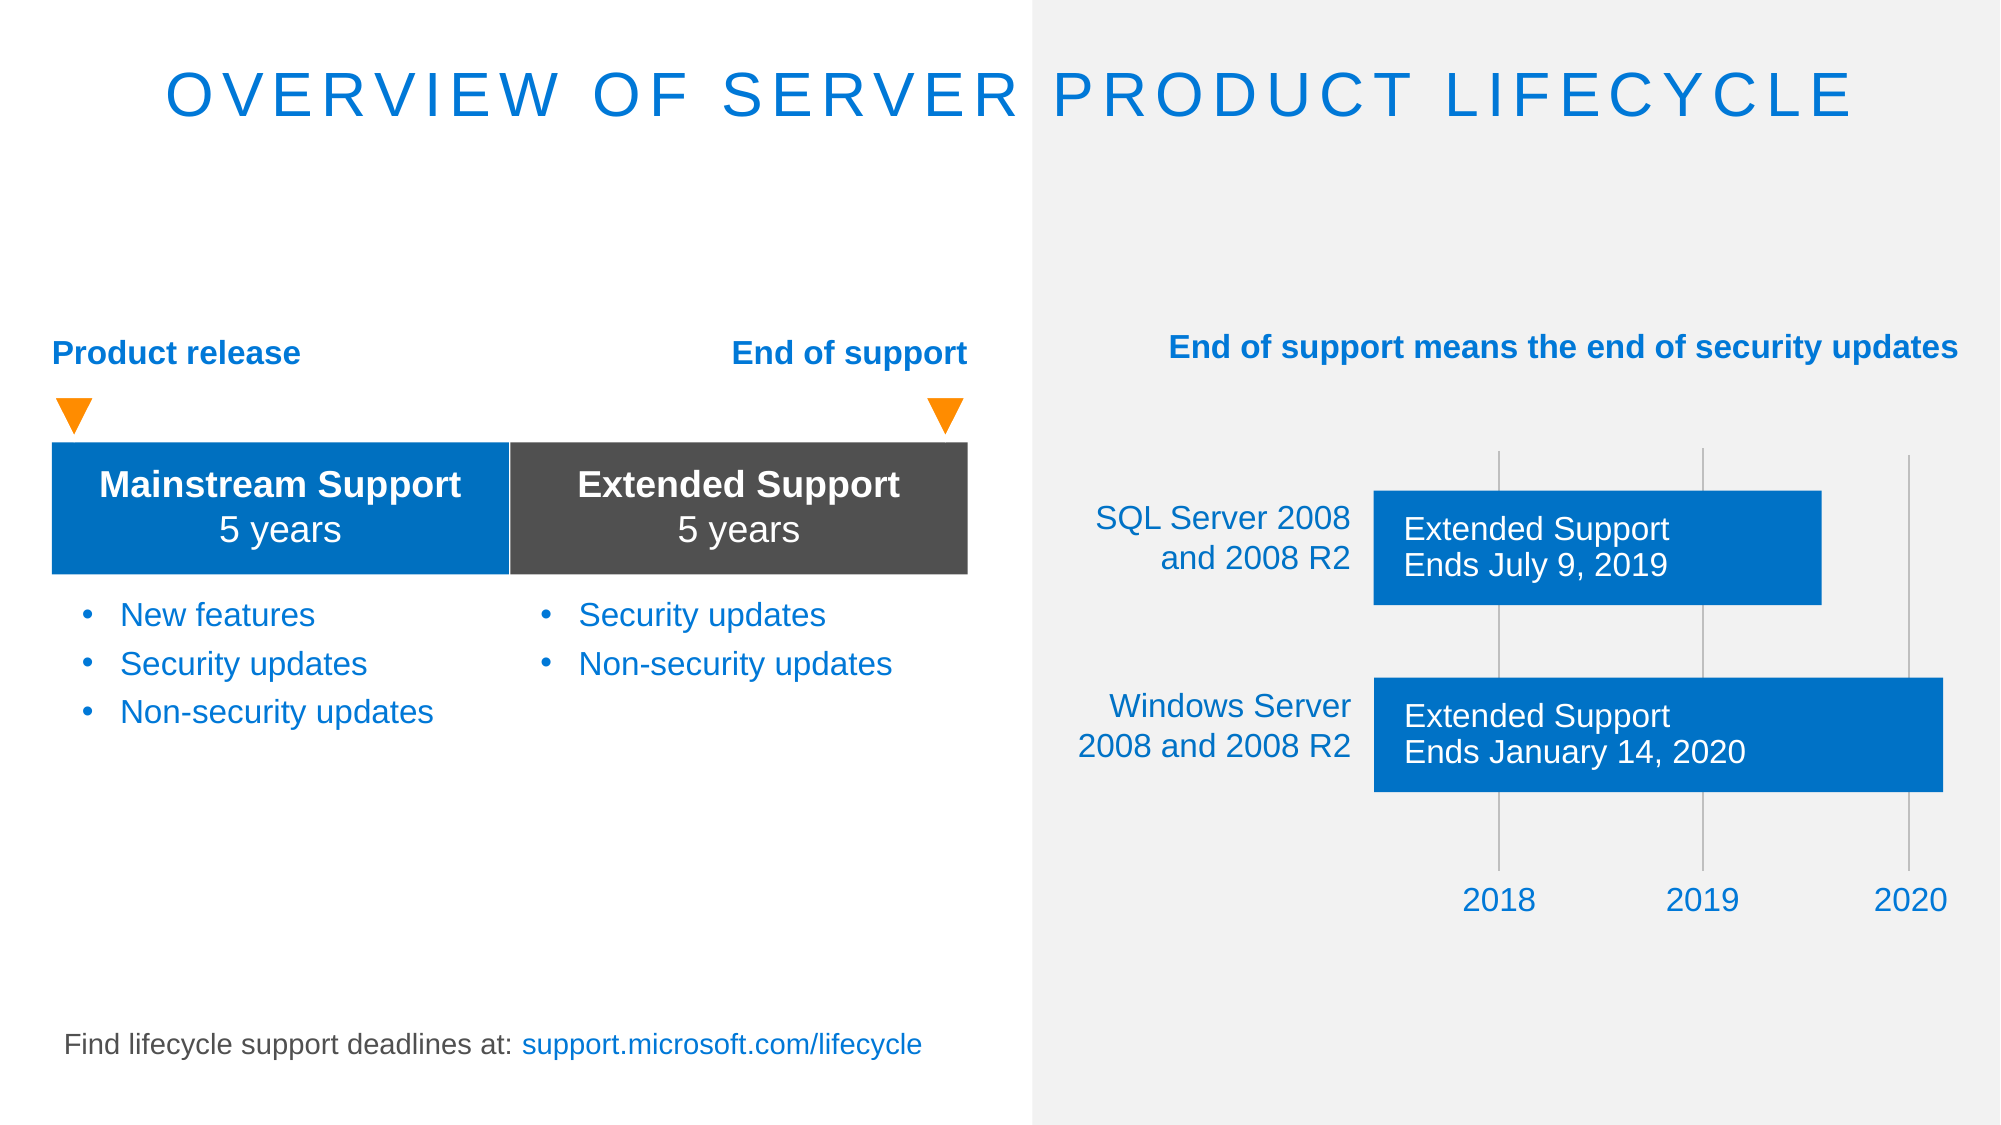

# Overview of server product lifecycle
End of support means the end of security updates
Product release
End of support

Mainstream Support
5 years
Extended Support
5 years
SQL Server 2008 and 2008 R2
Extended Support
Ends July 9, 2019
2018
2019
2020
New features
Security updates
Non-security updates
Security updates
Non-security updates
Windows Server 2008 and 2008 R2
Extended Support
Ends January 14, 2020
Find lifecycle support deadlines at: support.microsoft.com/lifecycle